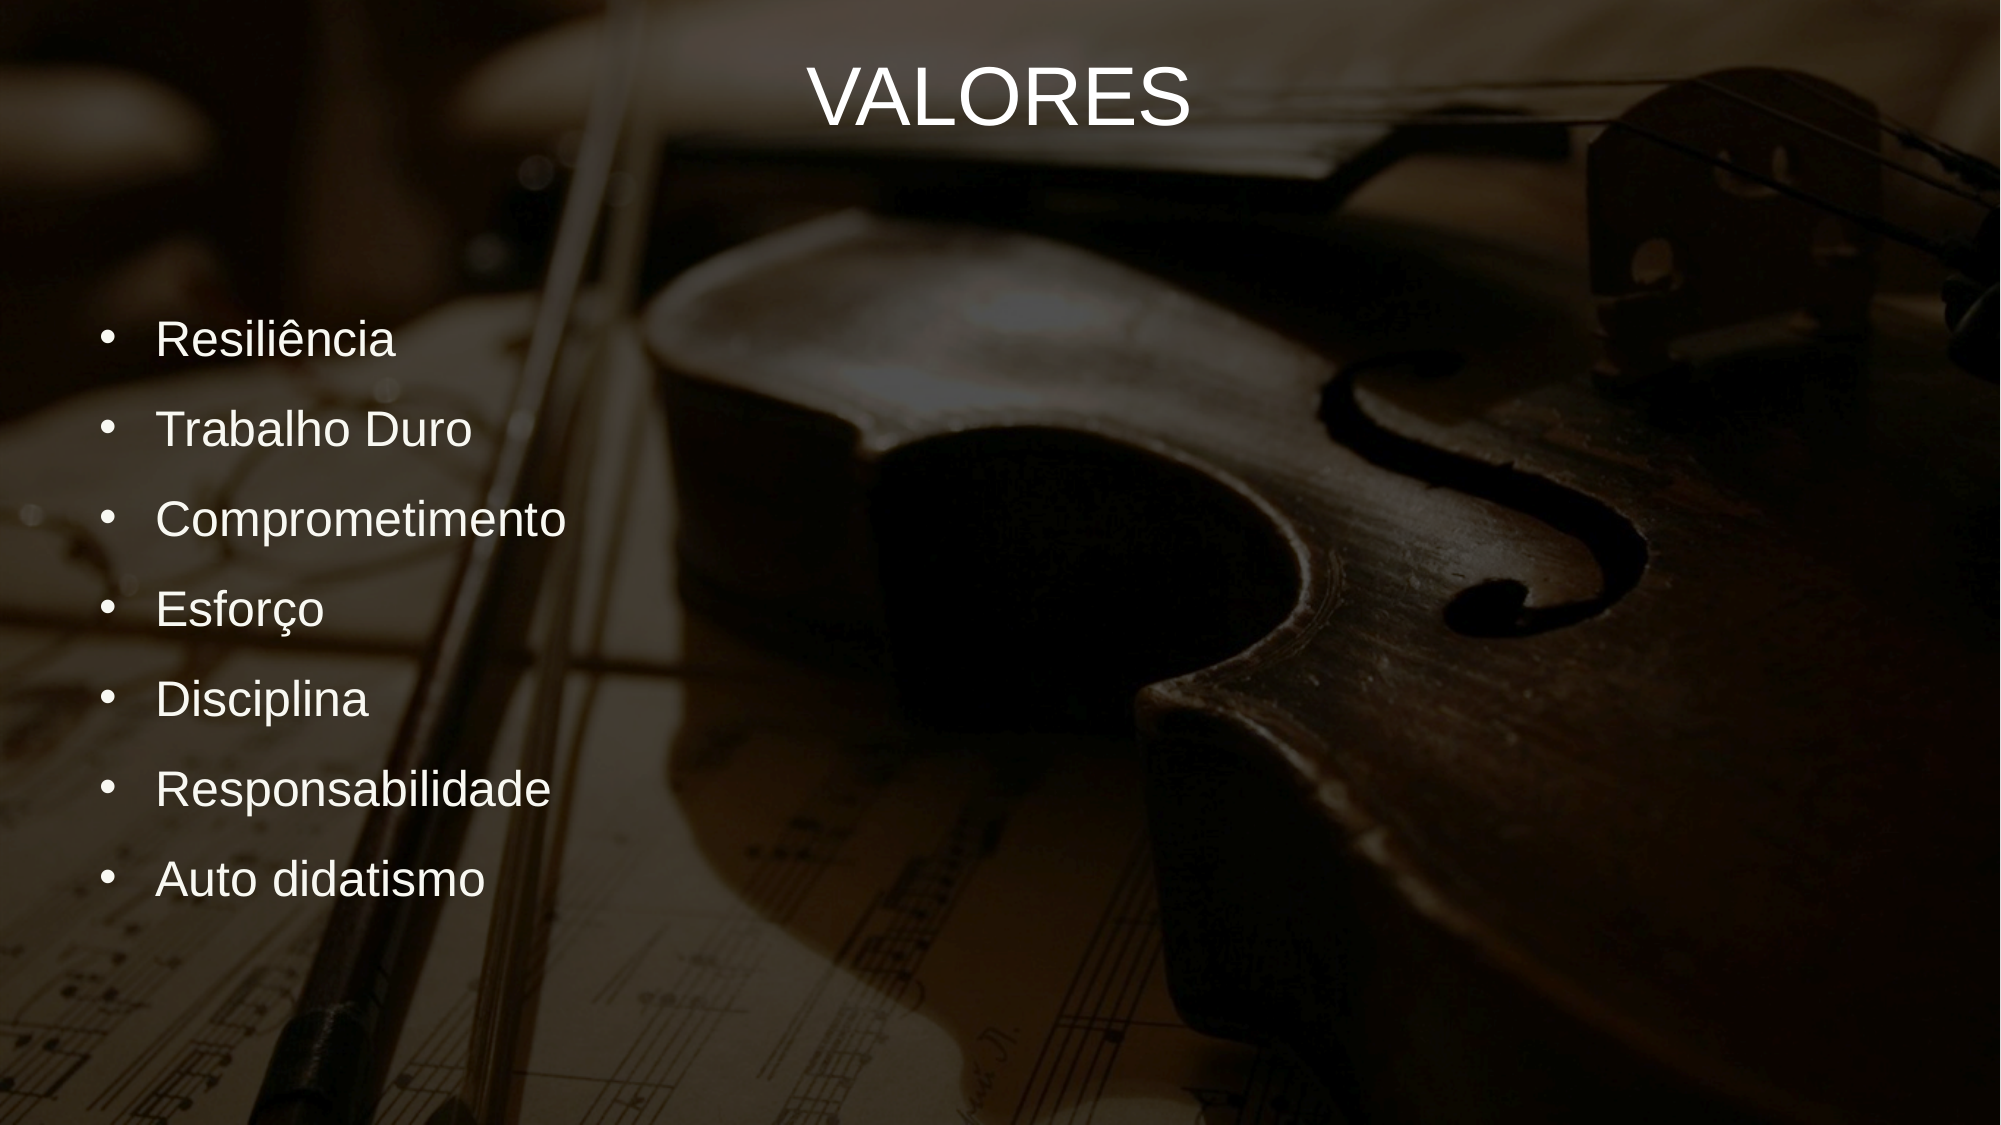

VALORES
Resiliência
Trabalho Duro
Comprometimento
Esforço
Disciplina
Responsabilidade
Auto didatismo